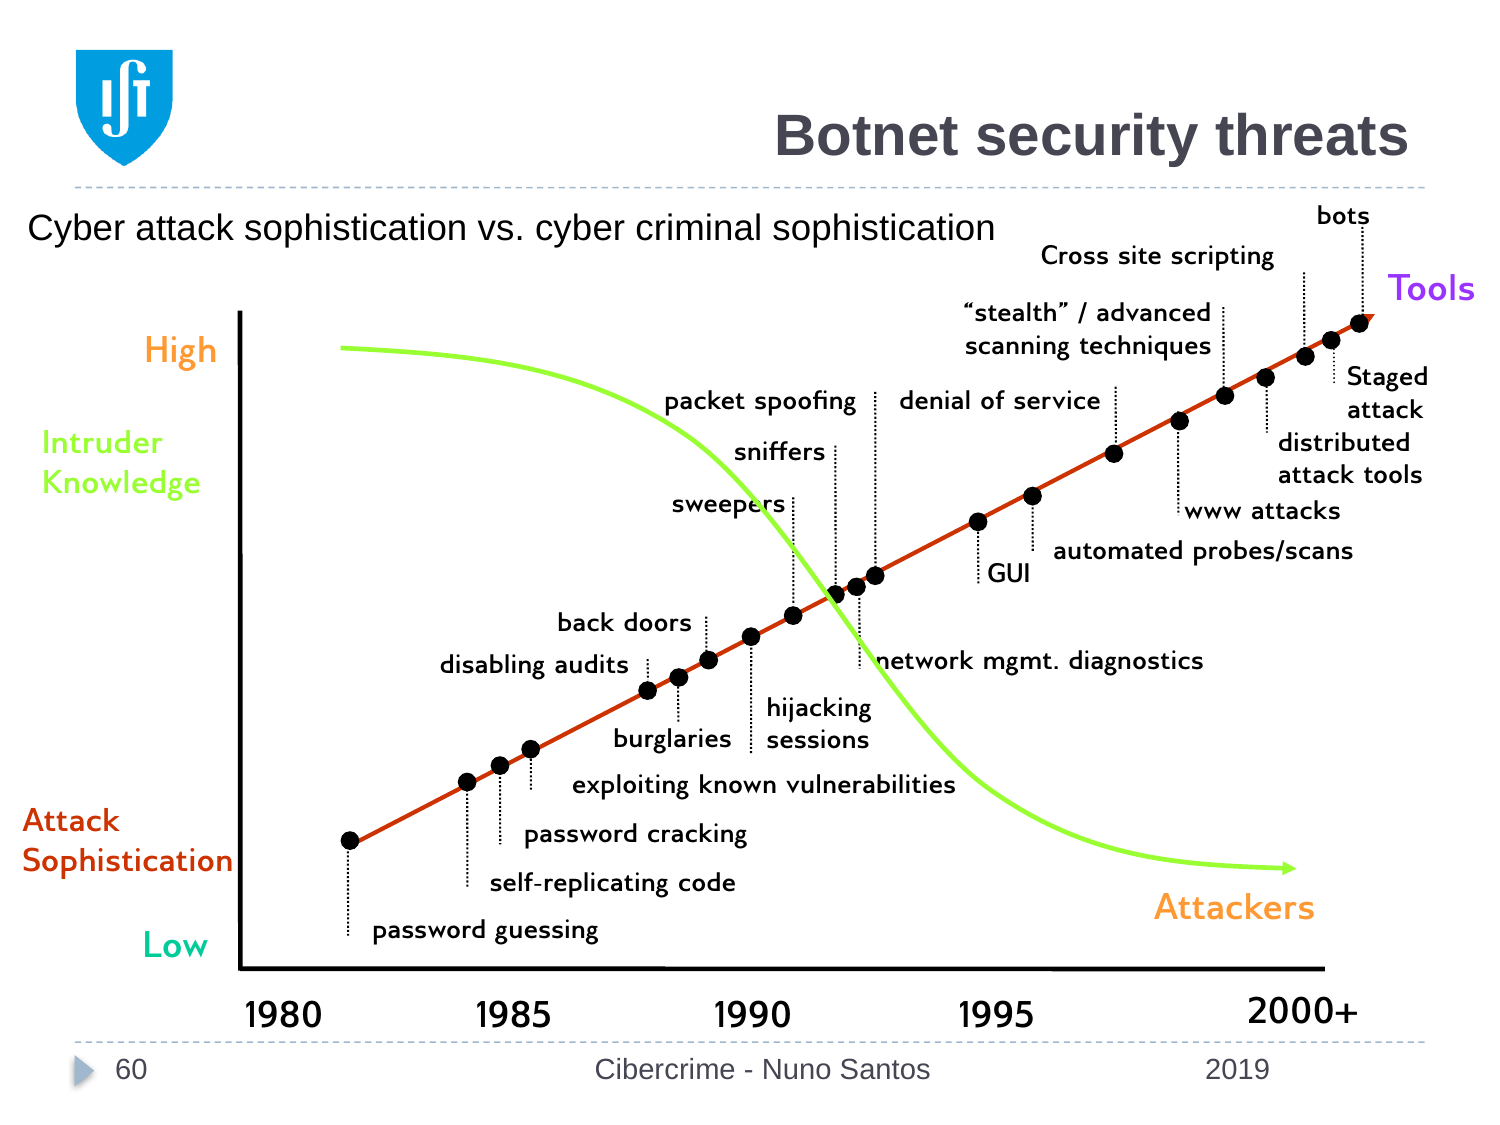

# Botnet security threats
bots
Cyber attack sophistication vs. cyber criminal sophistication

Cross site scripting
Tools

“stealth” / advanced scanning techniques

High

Staged
attack

packet spoofing
denial of service

Intruder
Knowledge
distributed
attack tools
sniffers

sweepers
www attacks

automated probes/scans

GUI

back doors

network mgmt. diagnostics
disabling audits

hijacking
sessions

burglaries

exploiting known vulnerabilities

Attack
Sophistication
password cracking

self-replicating code
Attackers
password guessing
Low

2000+
1980
1985
1990
1995
60
Cibercrime - Nuno Santos
2019